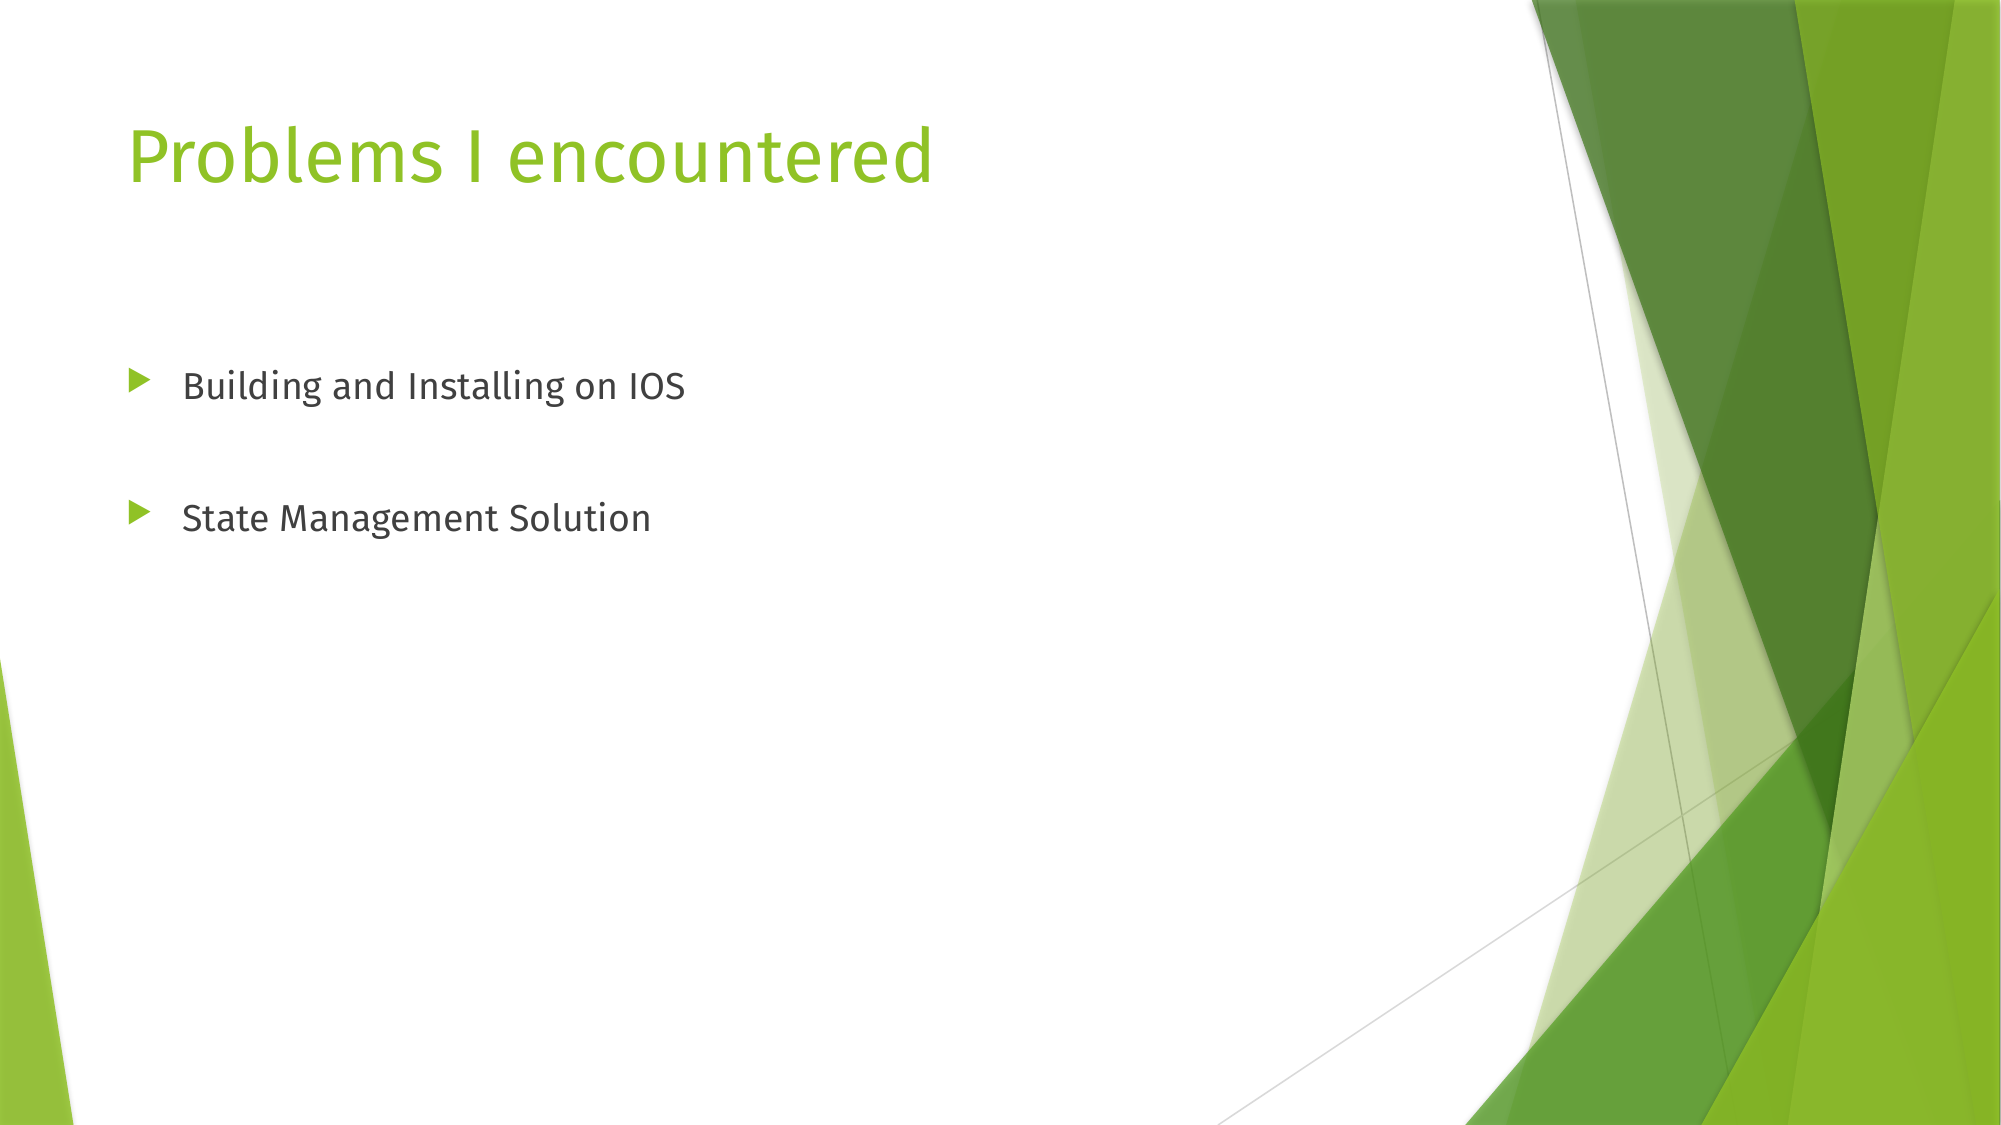

# Problems I encountered
Building and Installing on IOS

State Management Solution